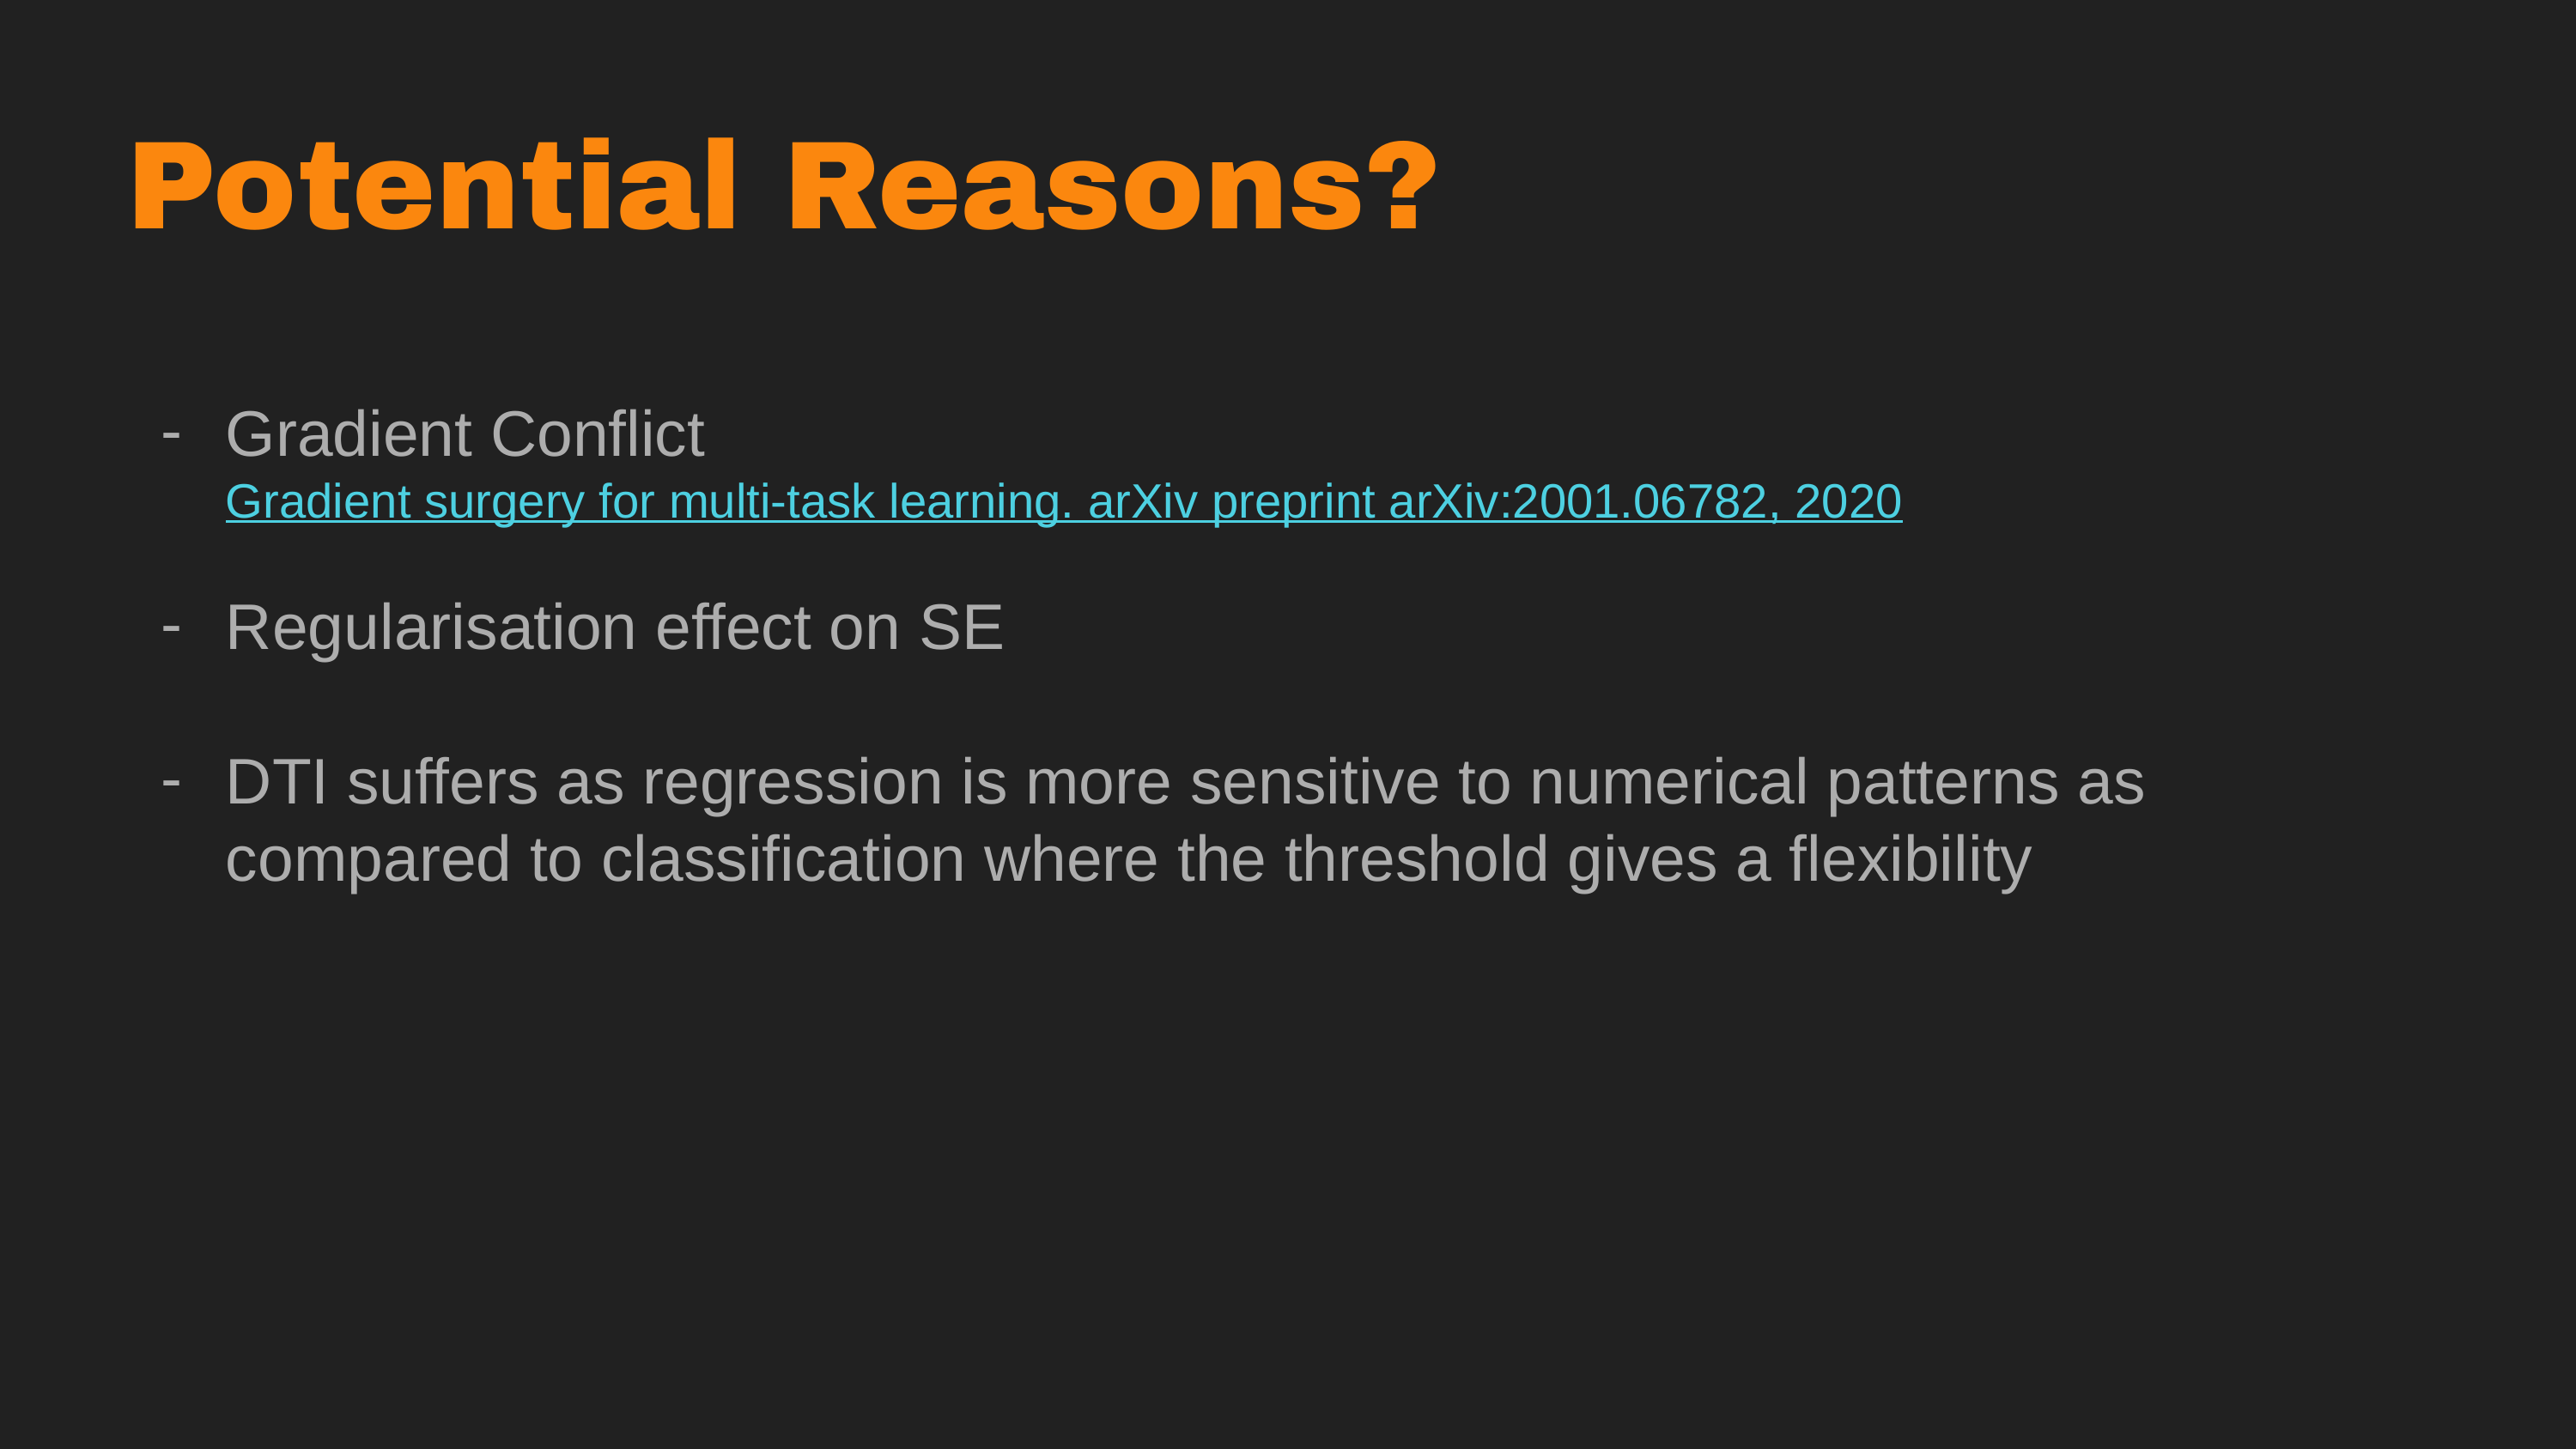

Potential Reasons?
Gradient Conflict Gradient surgery for multi-task learning. arXiv preprint arXiv:2001.06782, 2020

Regularisation effect on SE

DTI suffers as regression is more sensitive to numerical patterns as compared to classification where the threshold gives a flexibility